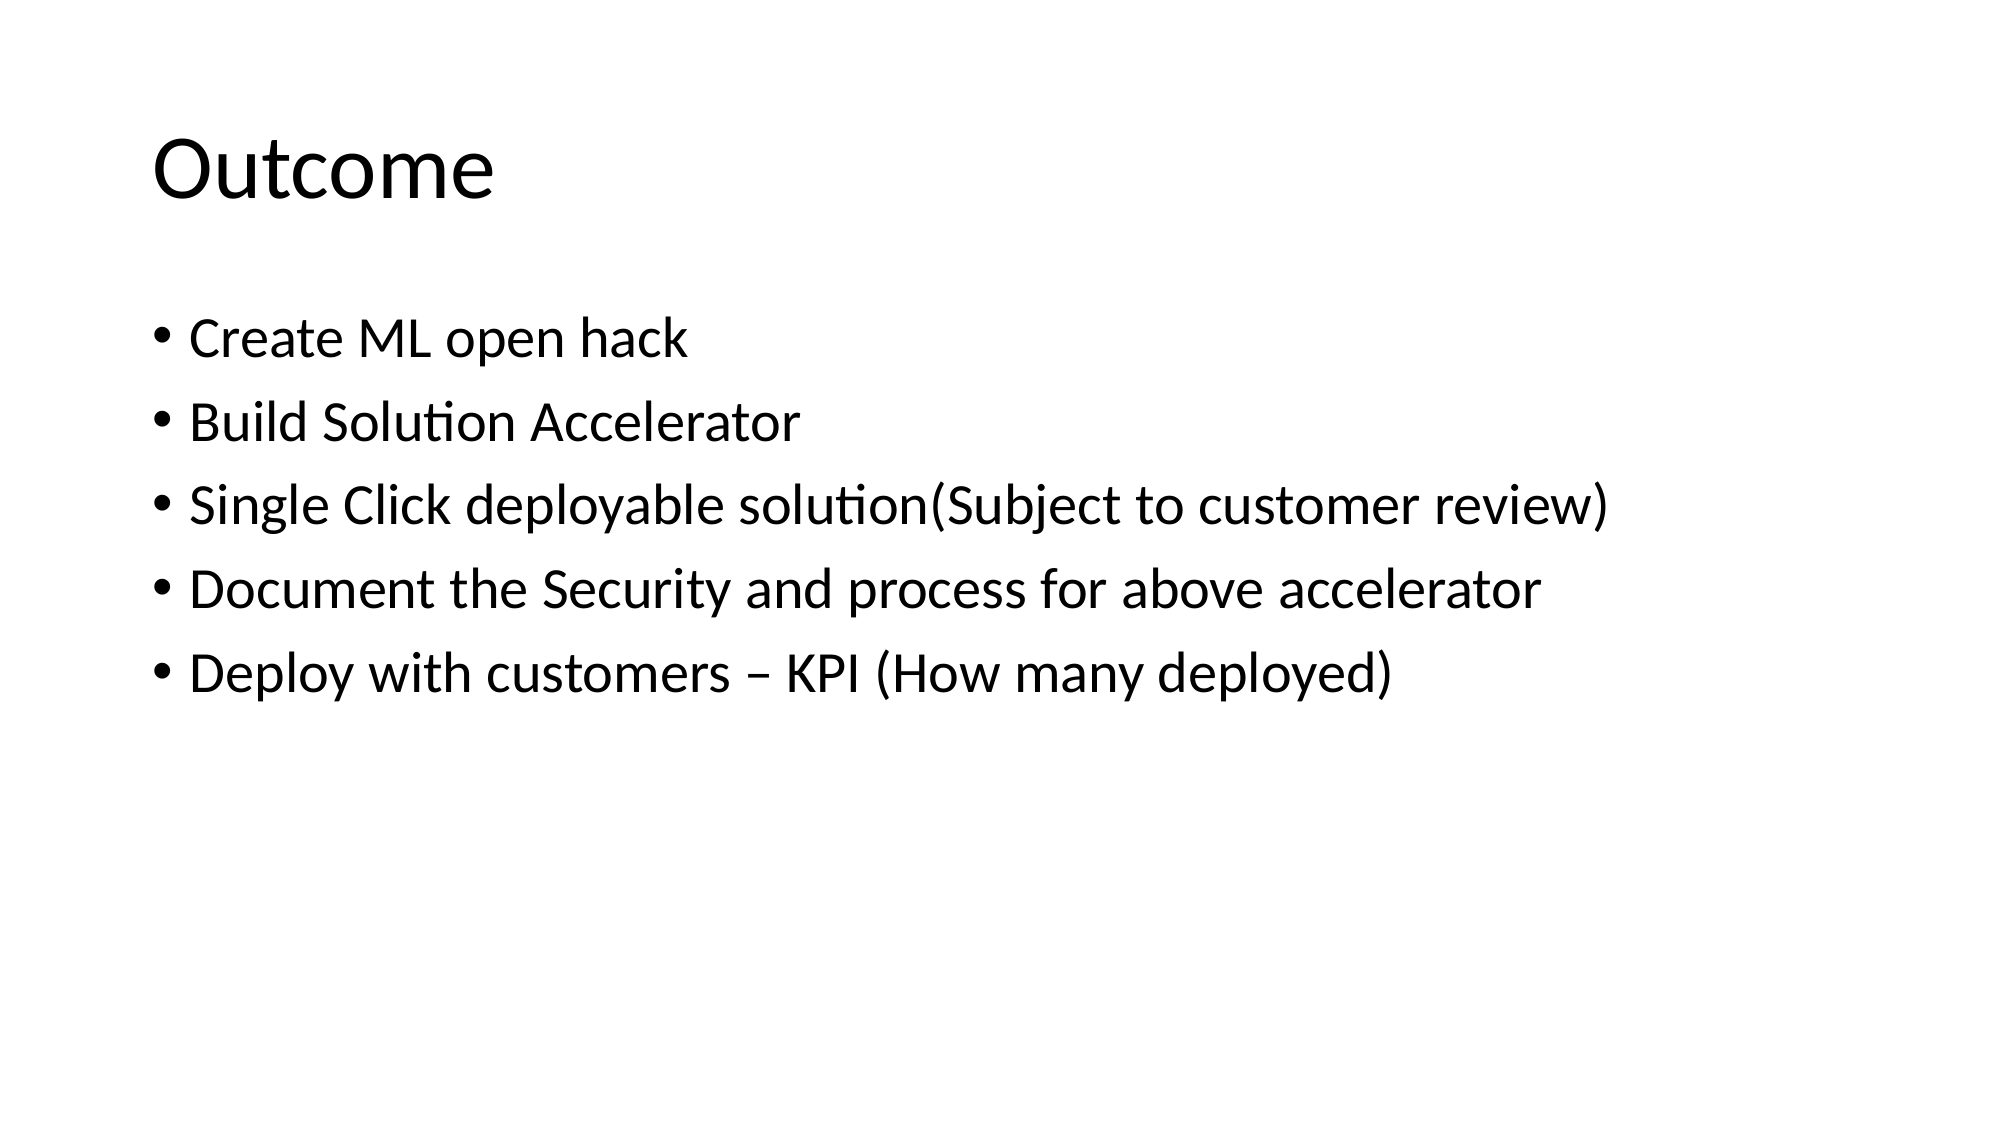

# Outcome
Create ML open hack
Build Solution Accelerator
Single Click deployable solution(Subject to customer review)
Document the Security and process for above accelerator
Deploy with customers – KPI (How many deployed)